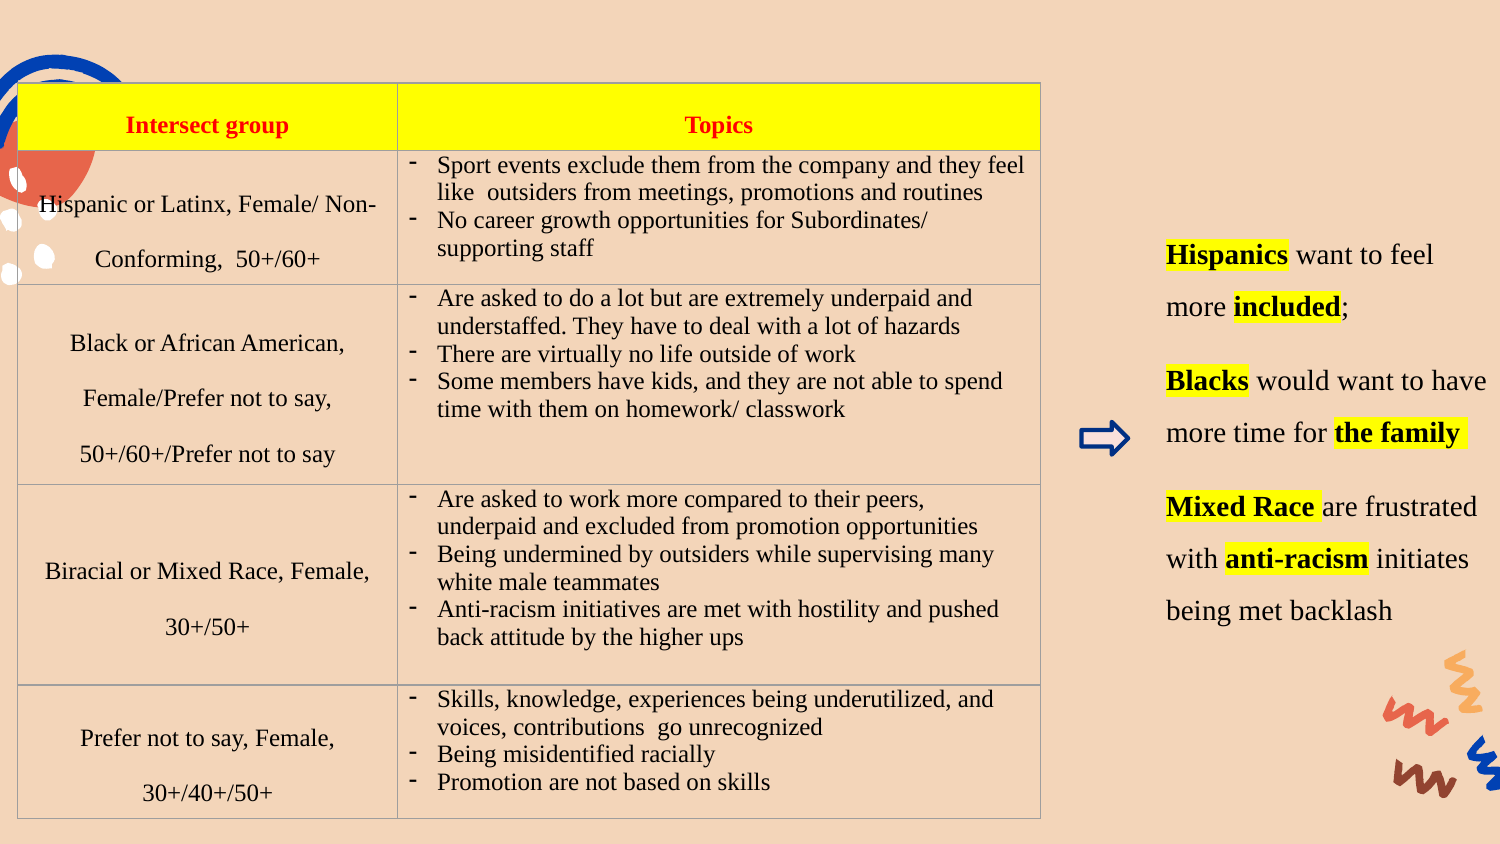

| Intersect group | Topics |
| --- | --- |
| Hispanic or Latinx, Female/ Non-Conforming, 50+/60+ | Sport events exclude them from the company and they feel like outsiders from meetings, promotions and routines No career growth opportunities for Subordinates/ supporting staff |
| Black or African American, Female/Prefer not to say, 50+/60+/Prefer not to say | Are asked to do a lot but are extremely underpaid and understaffed. They have to deal with a lot of hazards There are virtually no life outside of work Some members have kids, and they are not able to spend time with them on homework/ classwork |
| Biracial or Mixed Race, Female, 30+/50+ | Are asked to work more compared to their peers, underpaid and excluded from promotion opportunities Being undermined by outsiders while supervising many white male teammates Anti-racism initiatives are met with hostility and pushed back attitude by the higher ups |
| Prefer not to say, Female, 30+/40+/50+ | Skills, knowledge, experiences being underutilized, and voices, contributions go unrecognized Being misidentified racially Promotion are not based on skills |
Hispanics want to feel more included;
Blacks would want to have more time for the family
Mixed Race are frustrated with anti-racism initiates being met backlash